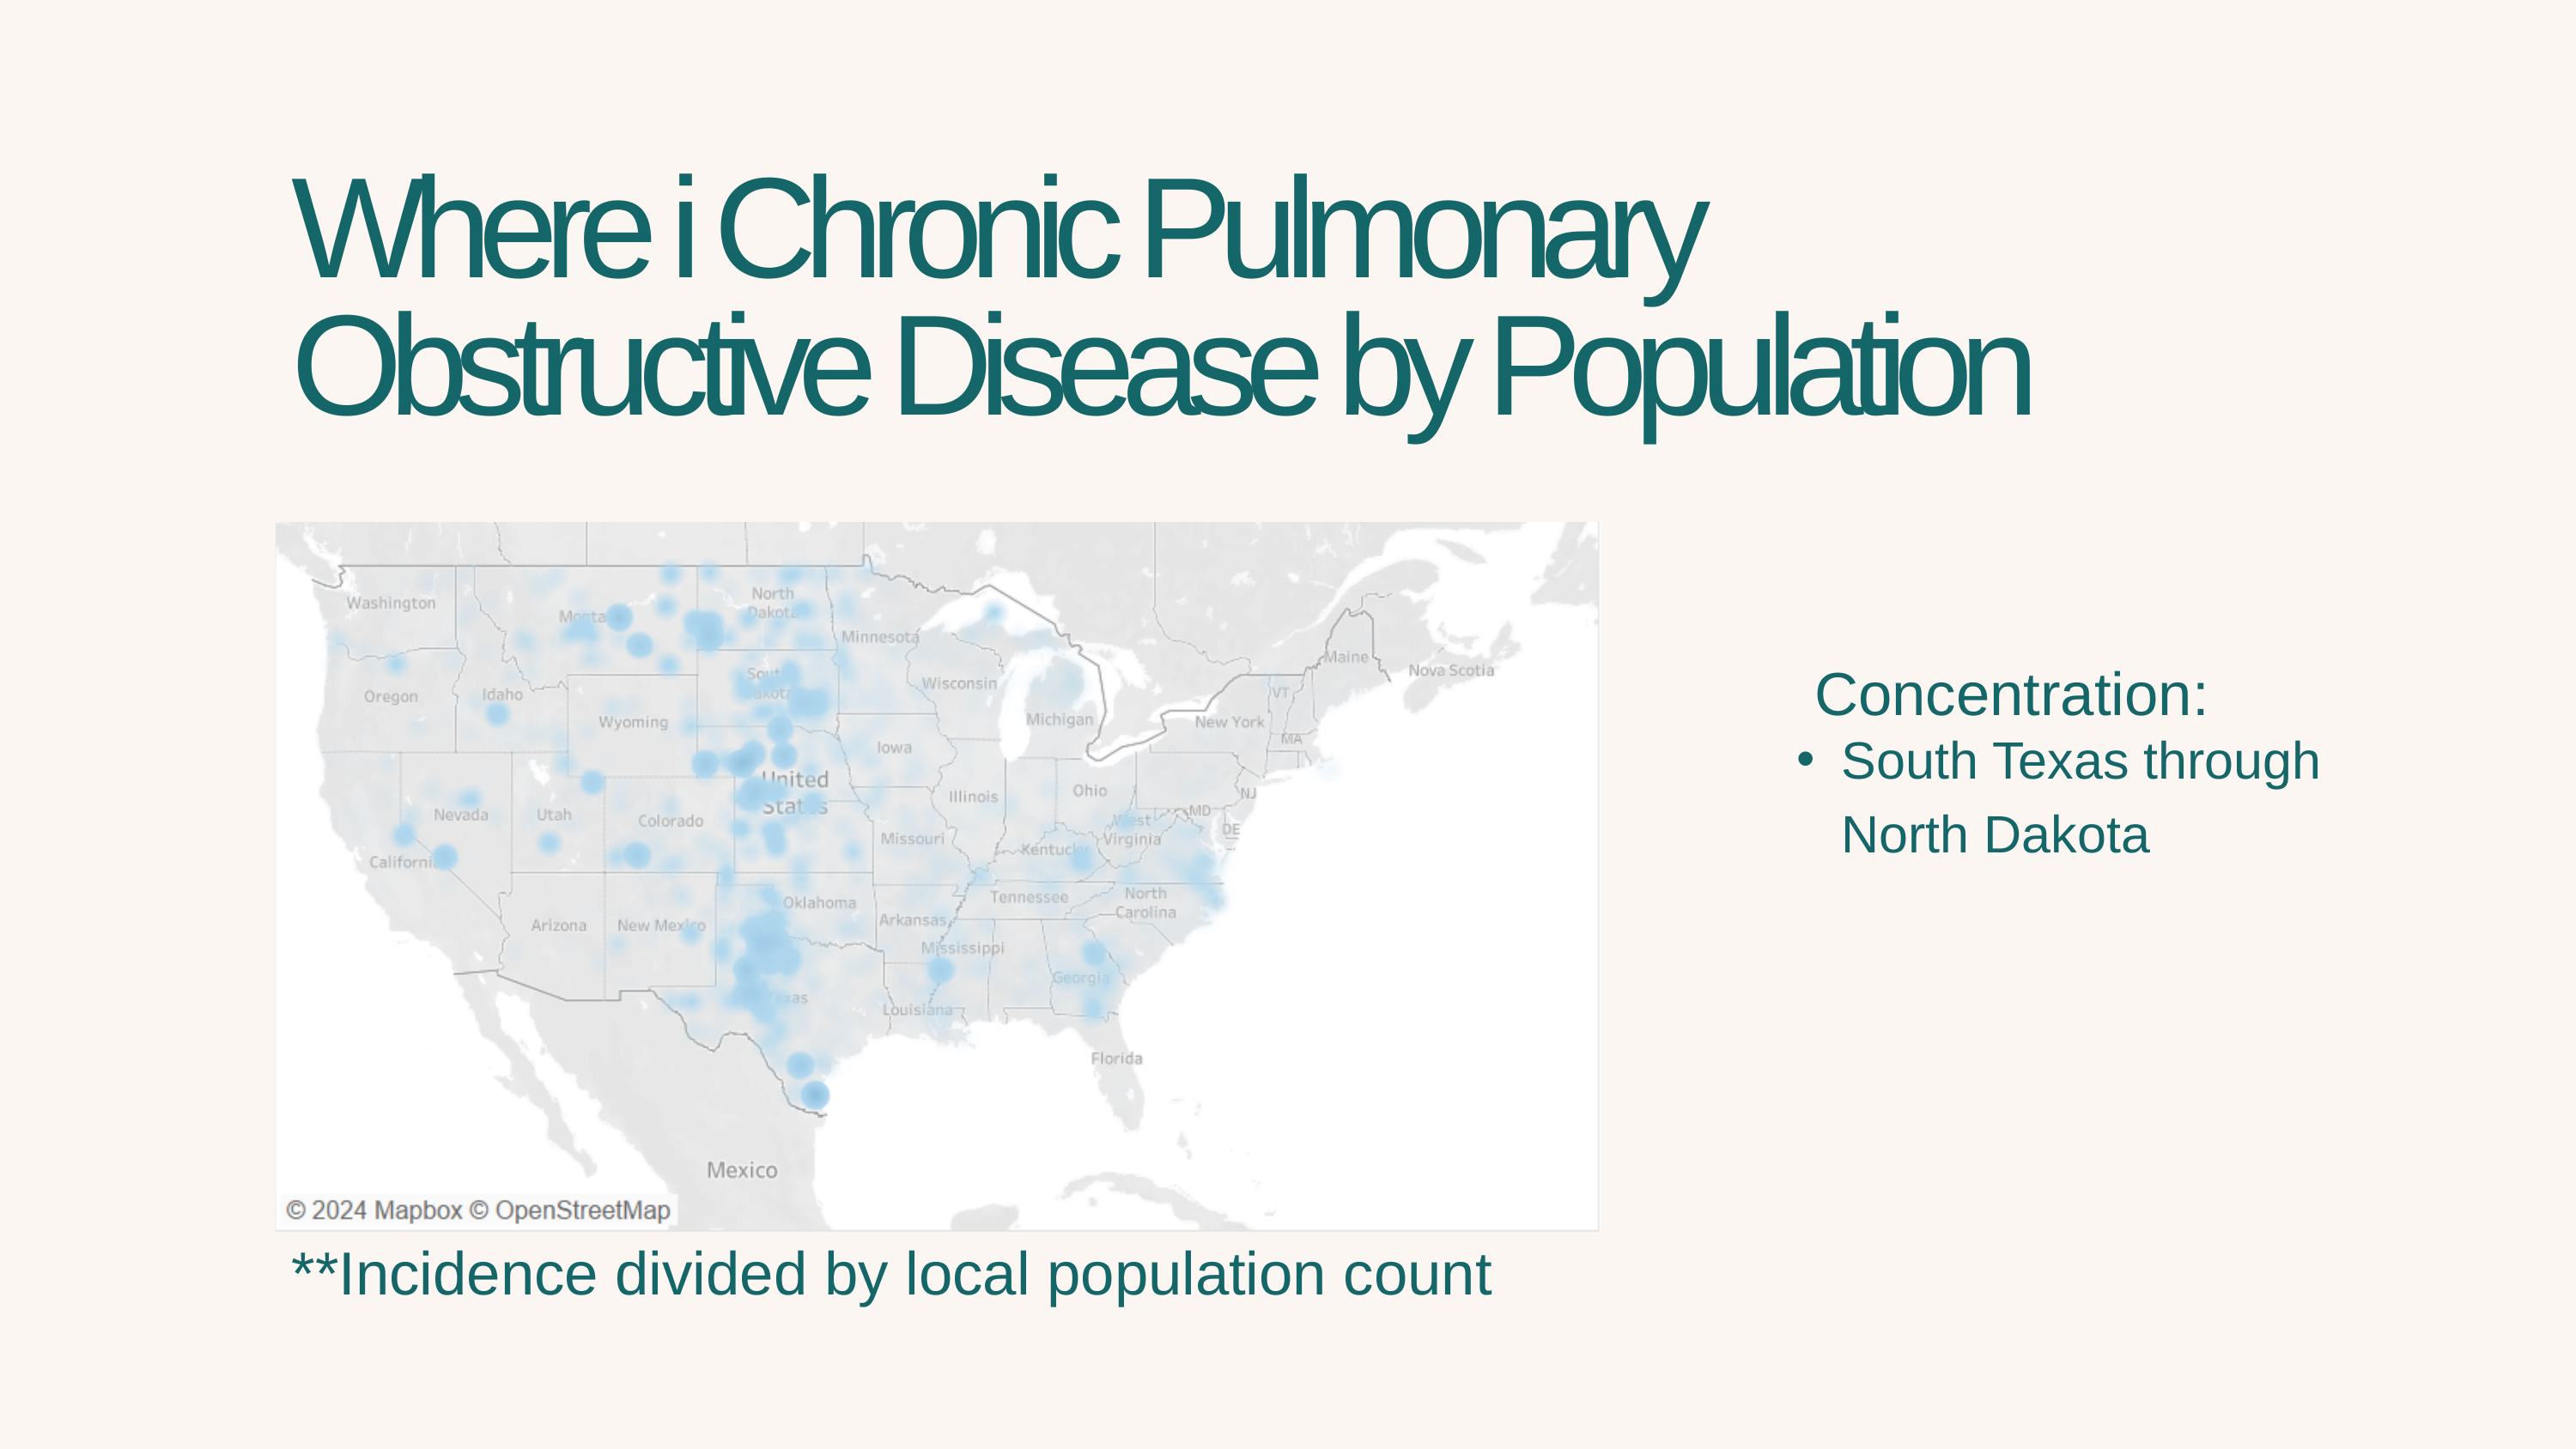

Where i Chronic Pulmonary Obstructive Disease by Population

Concentration:
South Texas through North Dakota
**Incidence divided by local population count